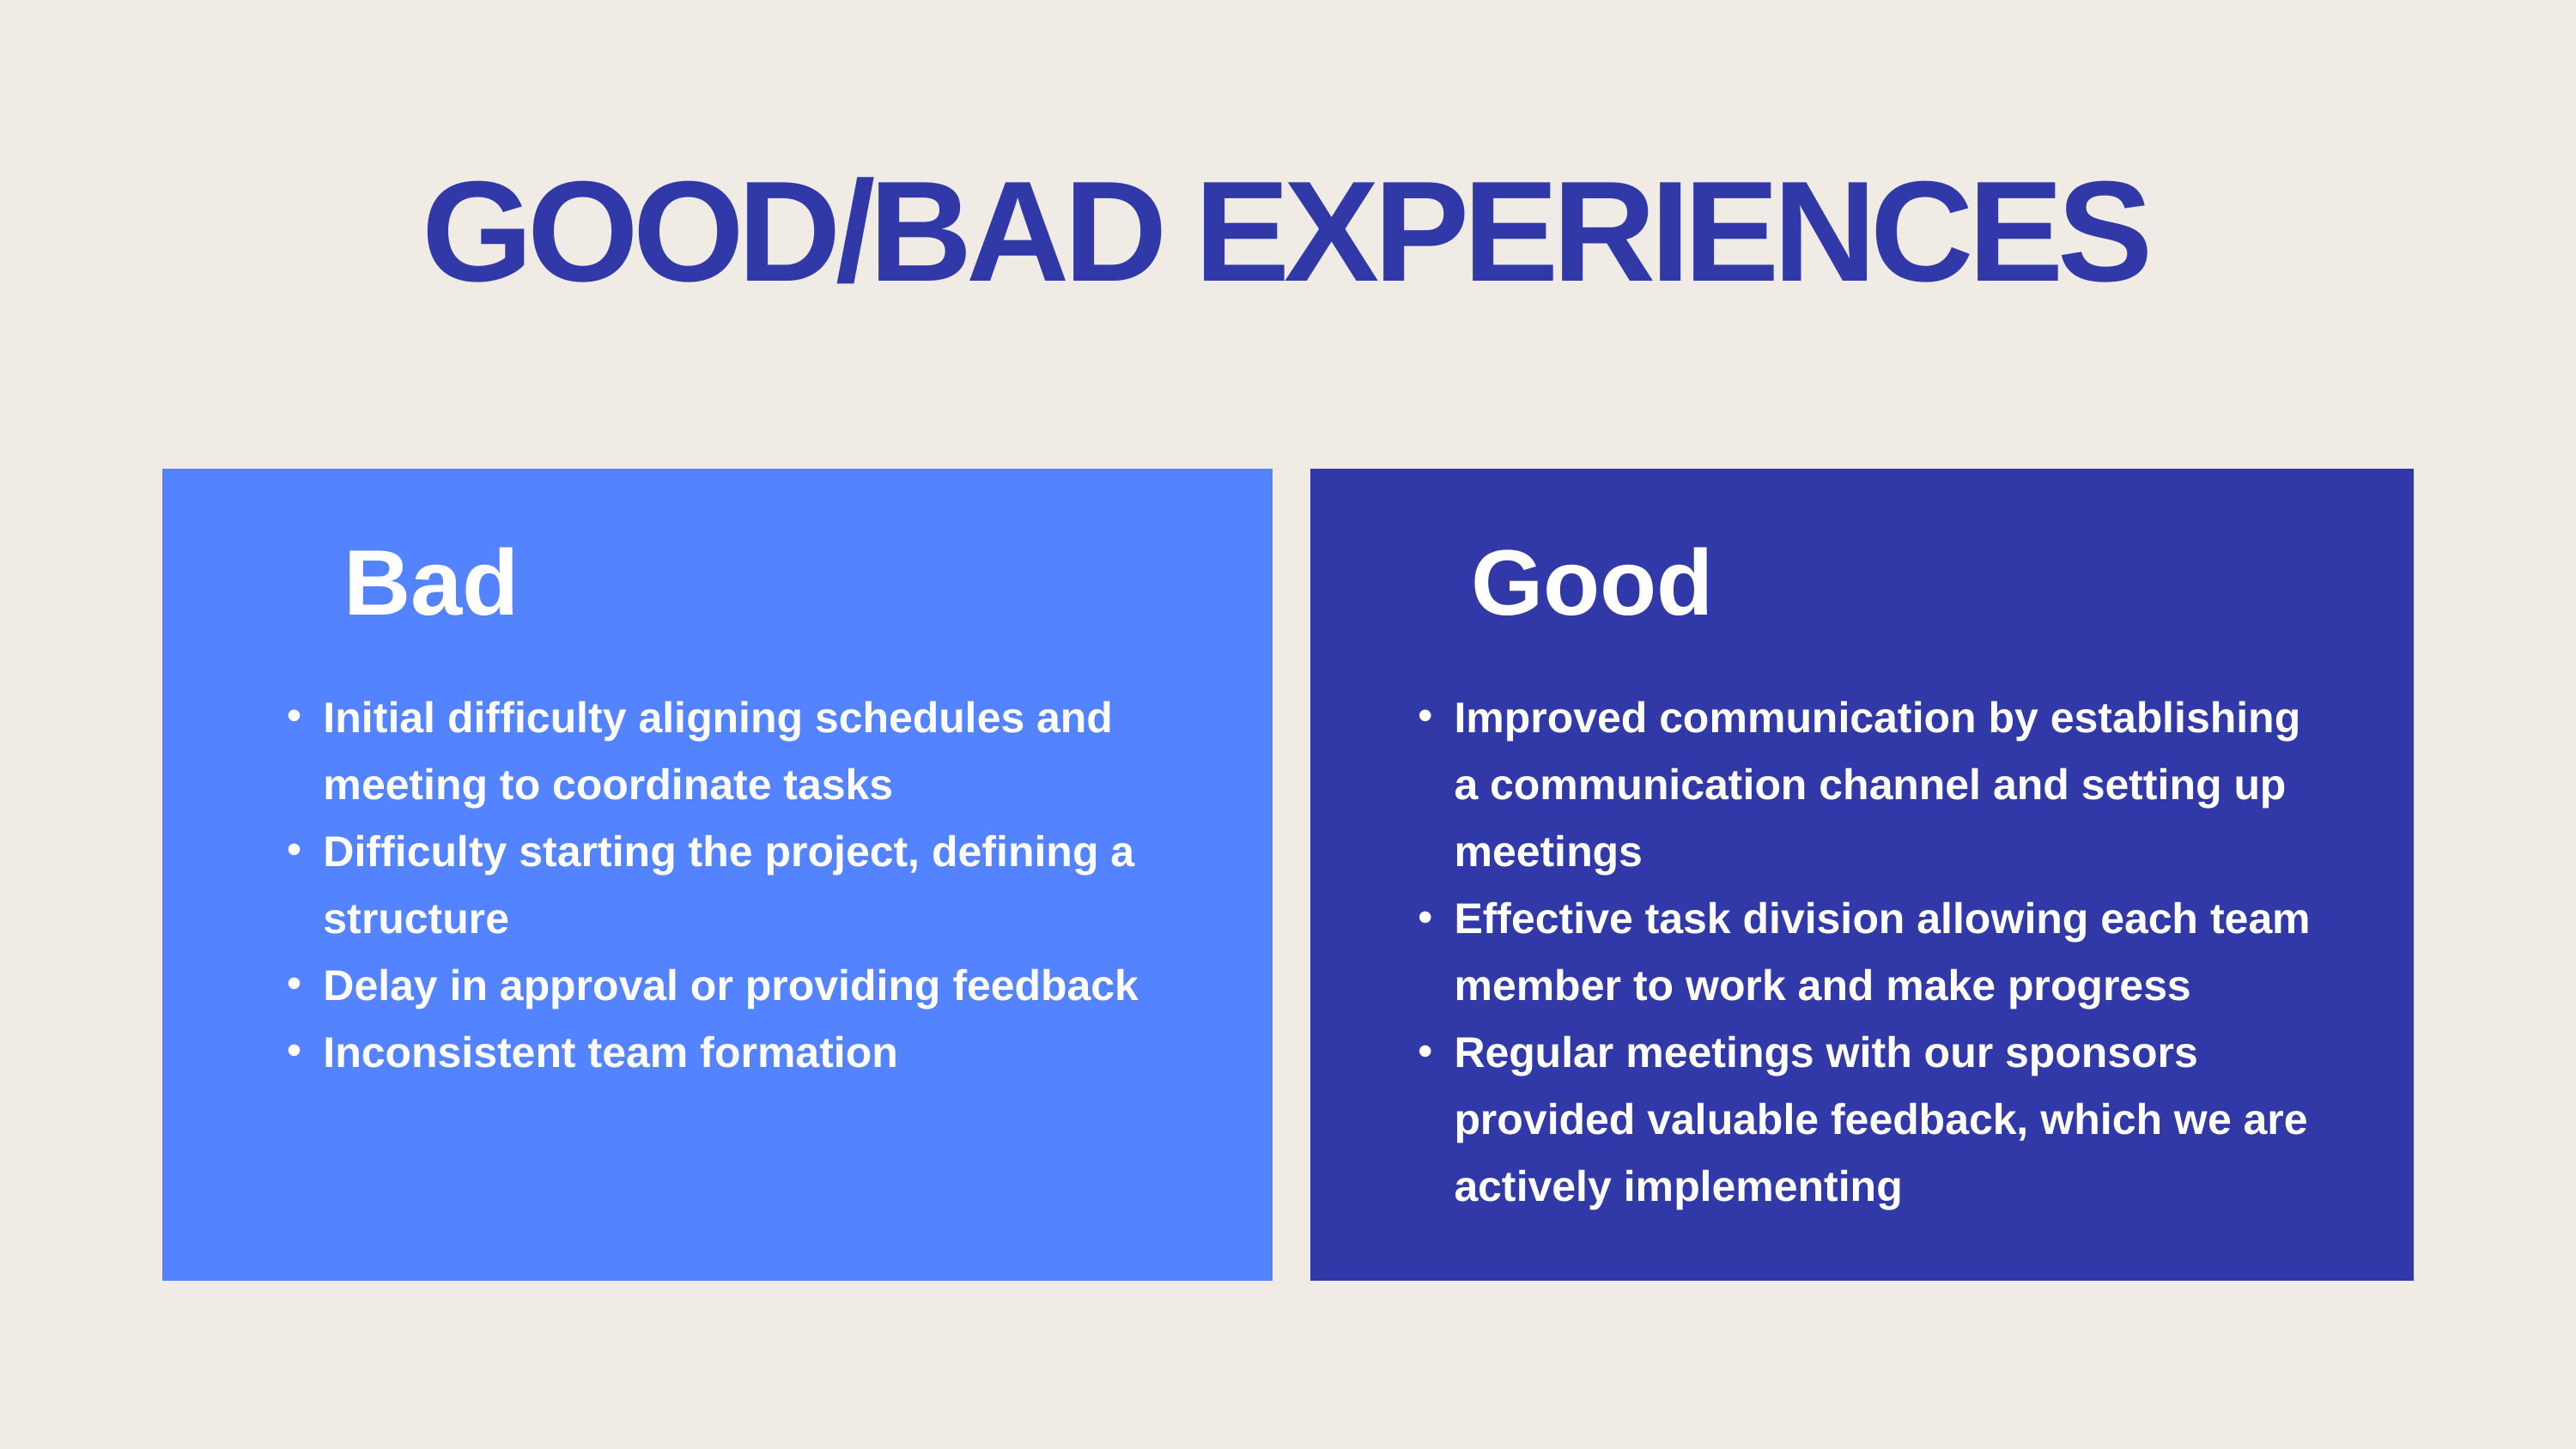

GOOD/BAD EXPERIENCES

Bad
Good
Initial difficulty aligning schedules and meeting to coordinate tasks
Difficulty starting the project, defining a structure
Delay in approval or providing feedback
Inconsistent team formation

Improved communication by establishing a communication channel and setting up meetings
Effective task division allowing each team member to work and make progress
Regular meetings with our sponsors provided valuable feedback, which we are actively implementing